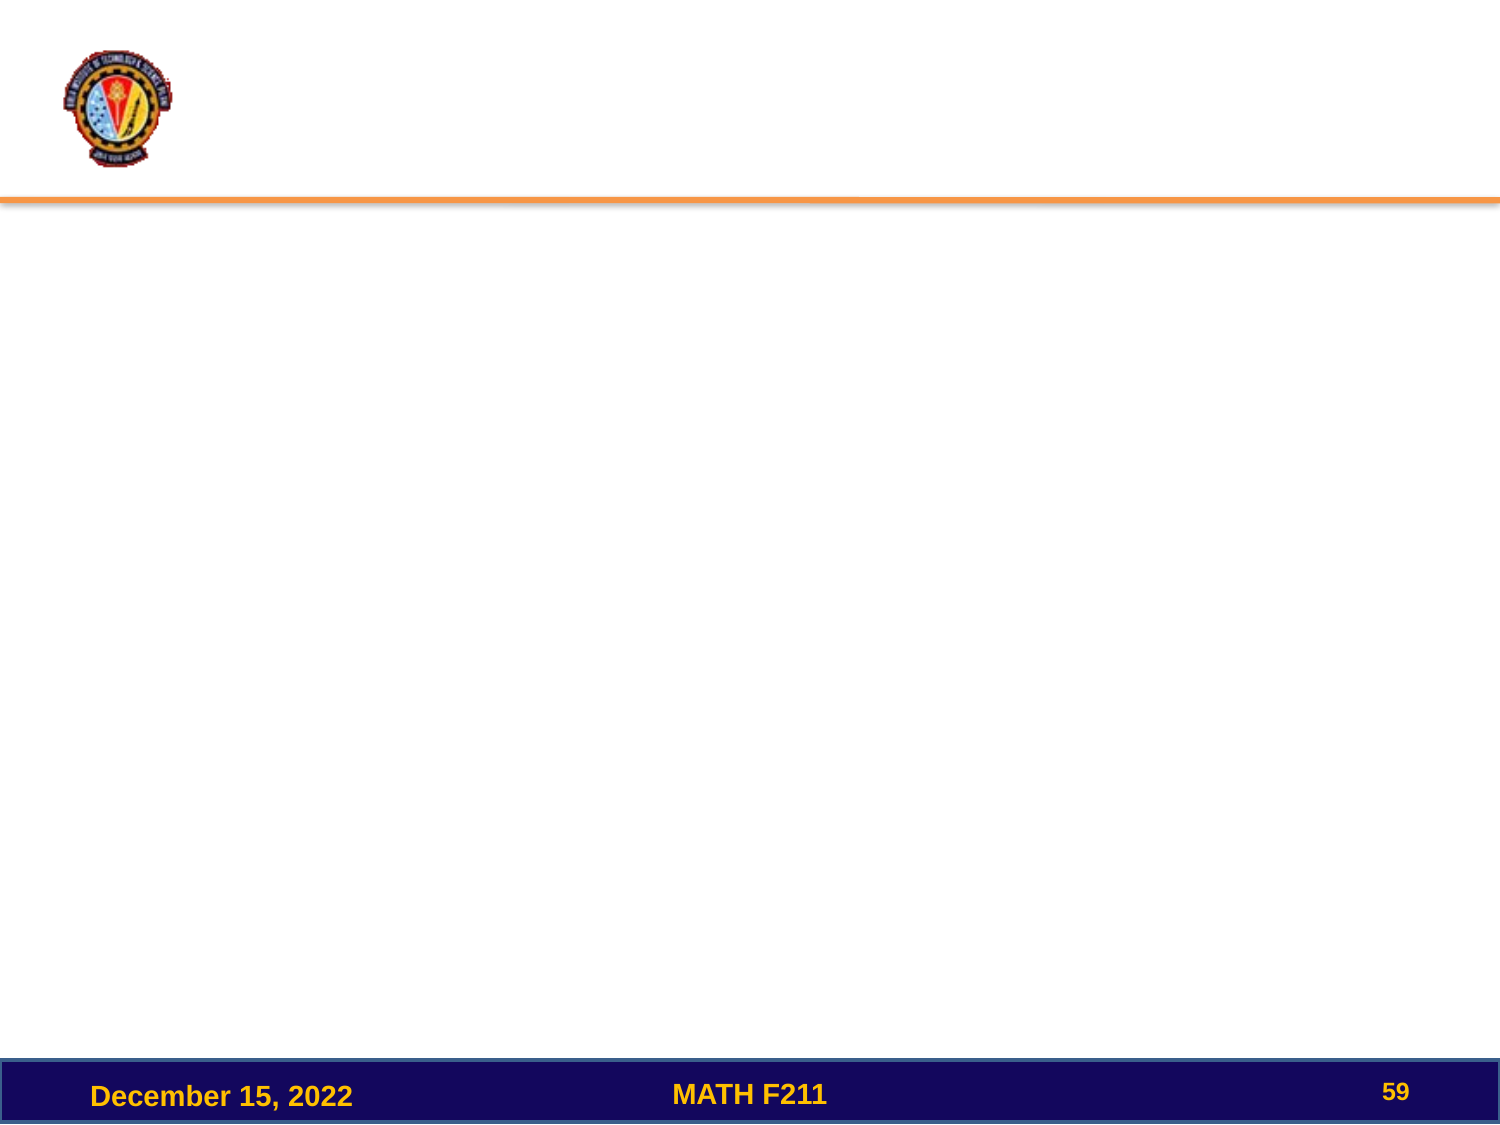

#

59
MATH F211
December 15, 2022